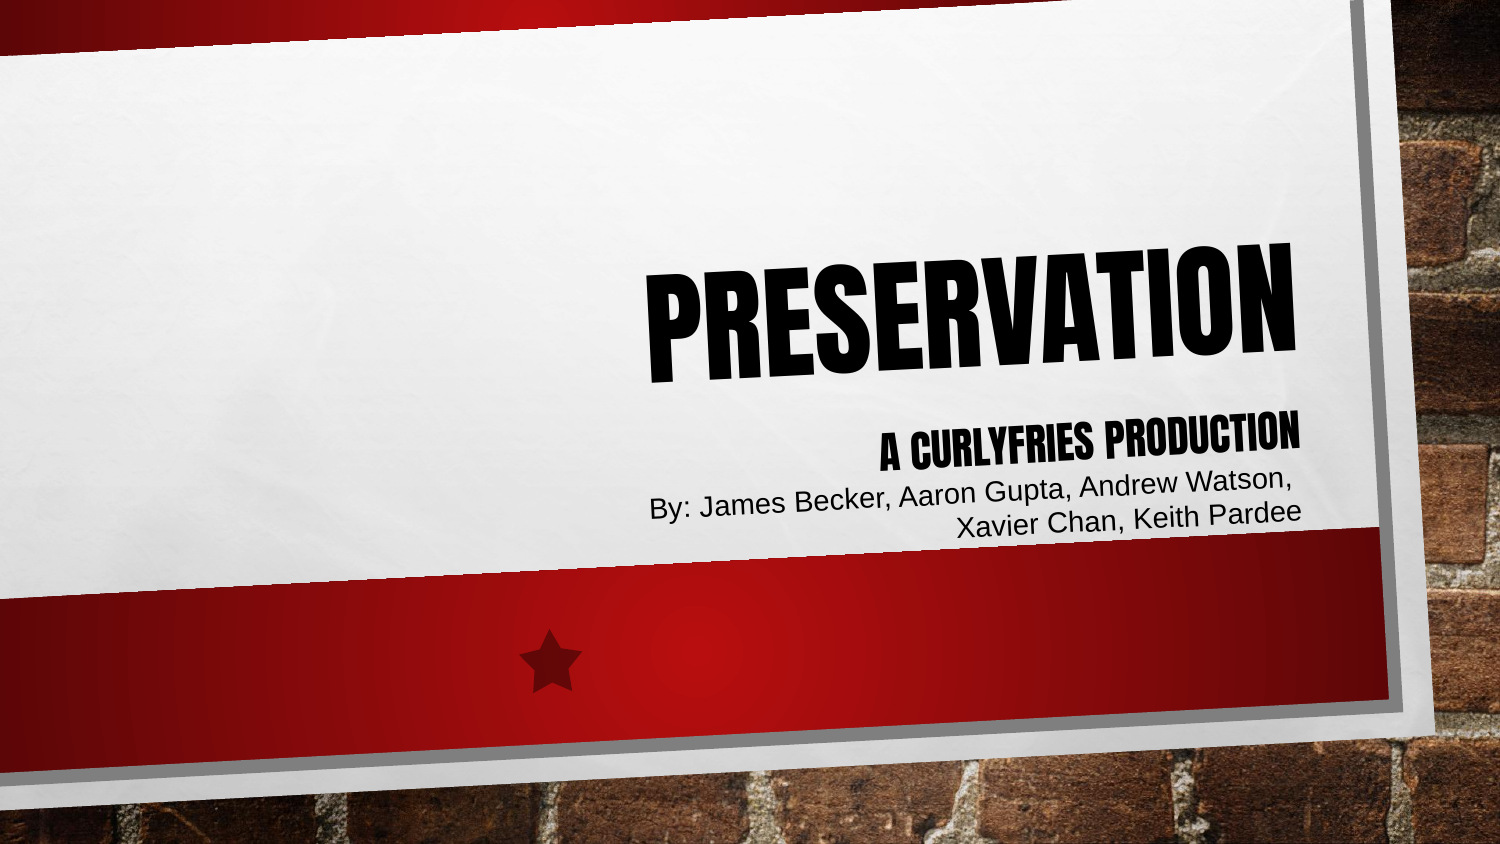

# PRESERVATION
A CURLYFRIES PRODUCTION
By: James Becker, Aaron Gupta, Andrew Watson,
Xavier Chan, Keith Pardee